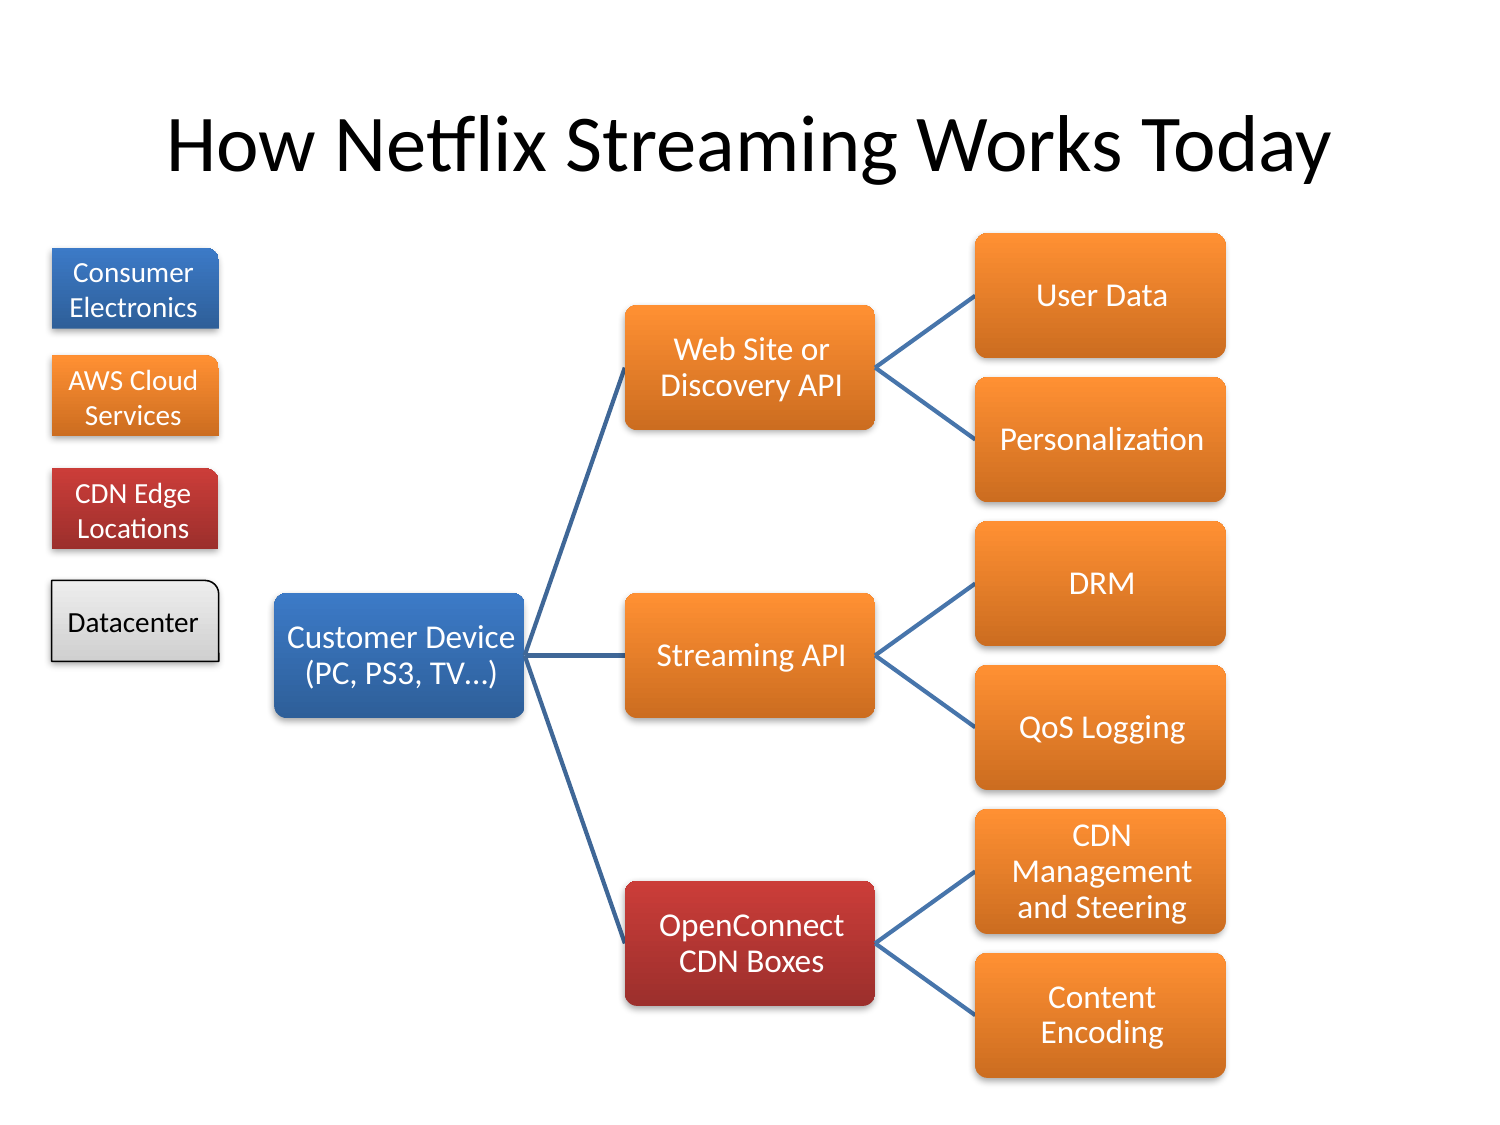

# How Netflix Streaming Works Today
Customer Device (PC, PS3, TV…)

Web Site or Discovery API

User Data

Personalization

Streaming API

DRM

QoS Logging

OpenConnect CDN Boxes

CDN Management and Steering

Content Encoding
Consumer Electronics
AWS Cloud Services
CDN Edge Locations
Datacenter